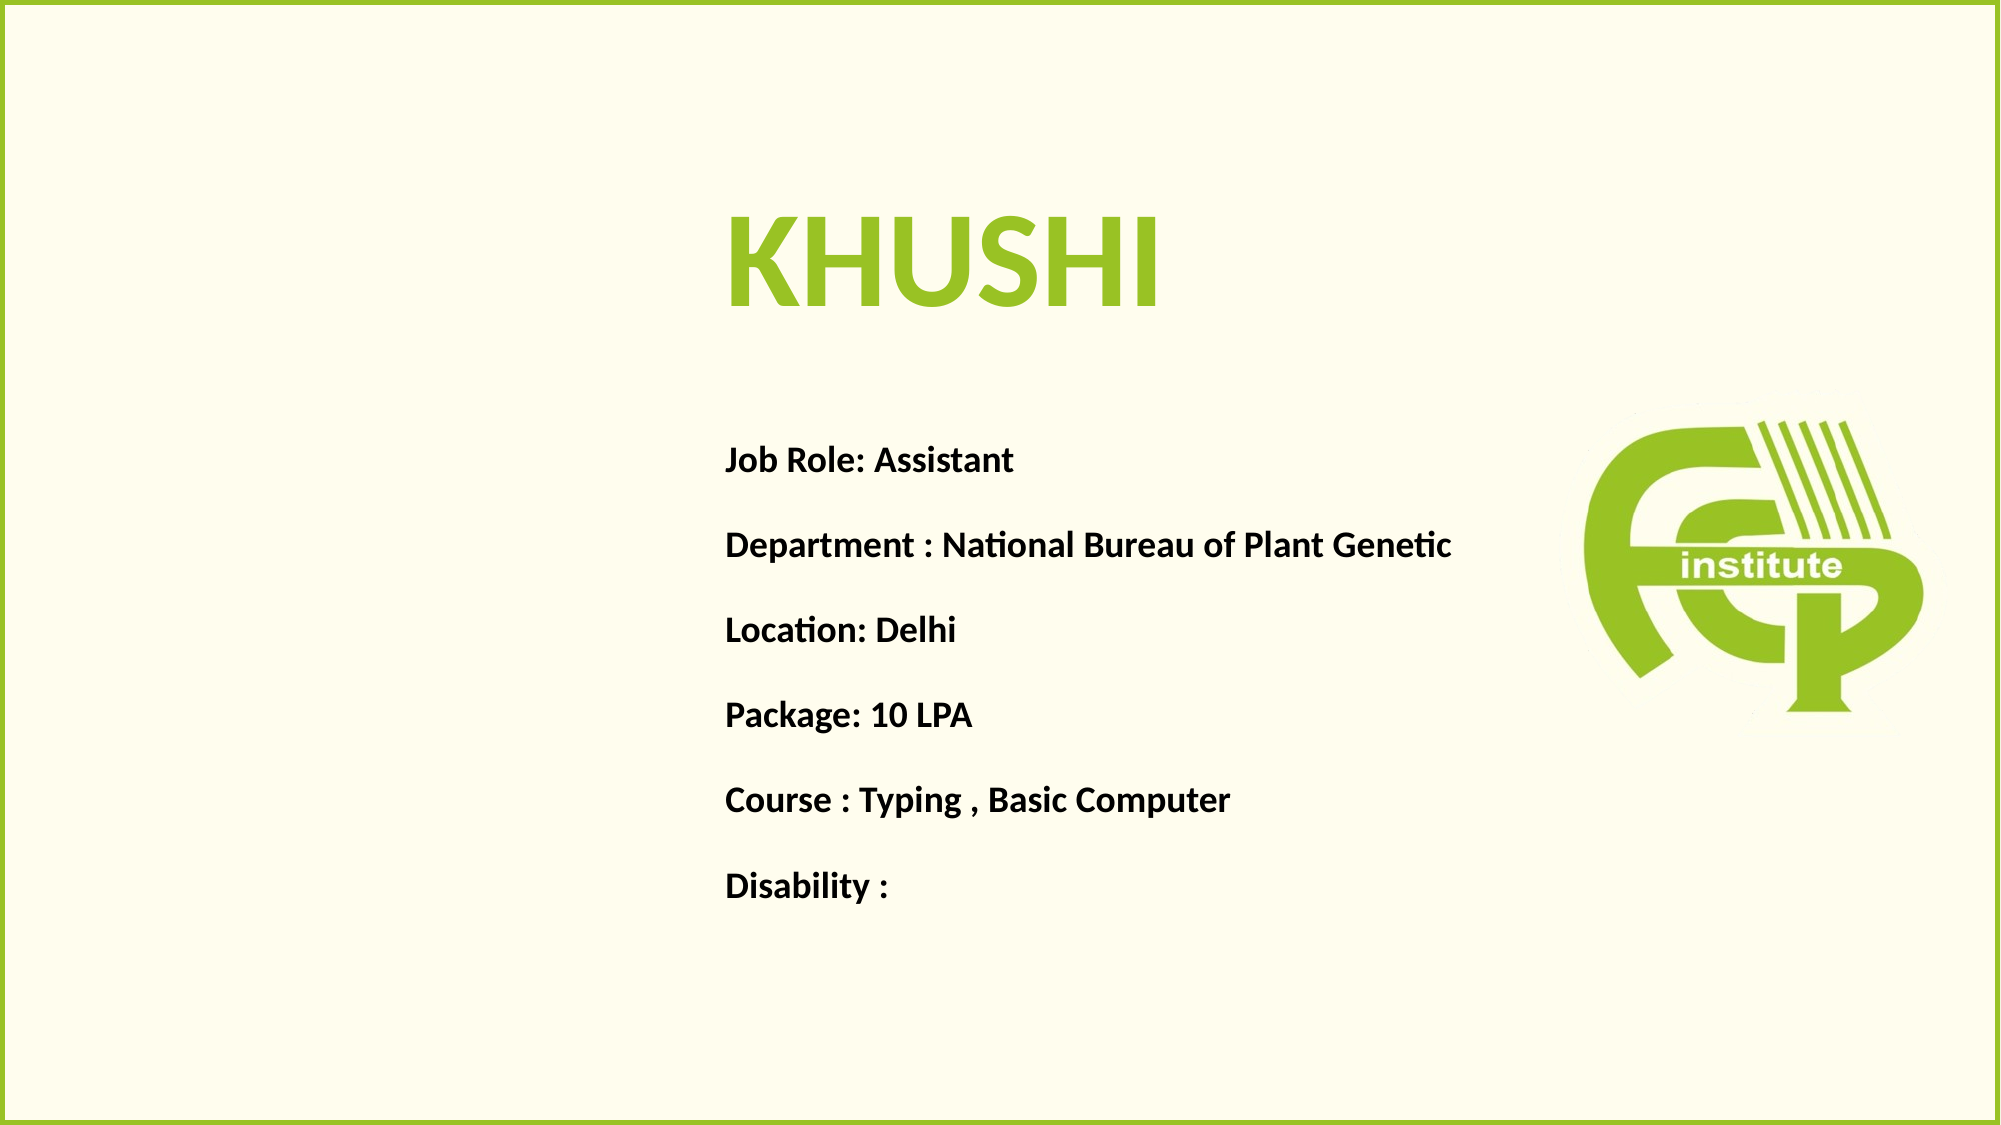

# KHUSHI
Job Role: Assistant
Department : National Bureau of Plant Genetic
Location: Delhi
Package: 10 LPA
Course : Typing , Basic Computer
Disability :